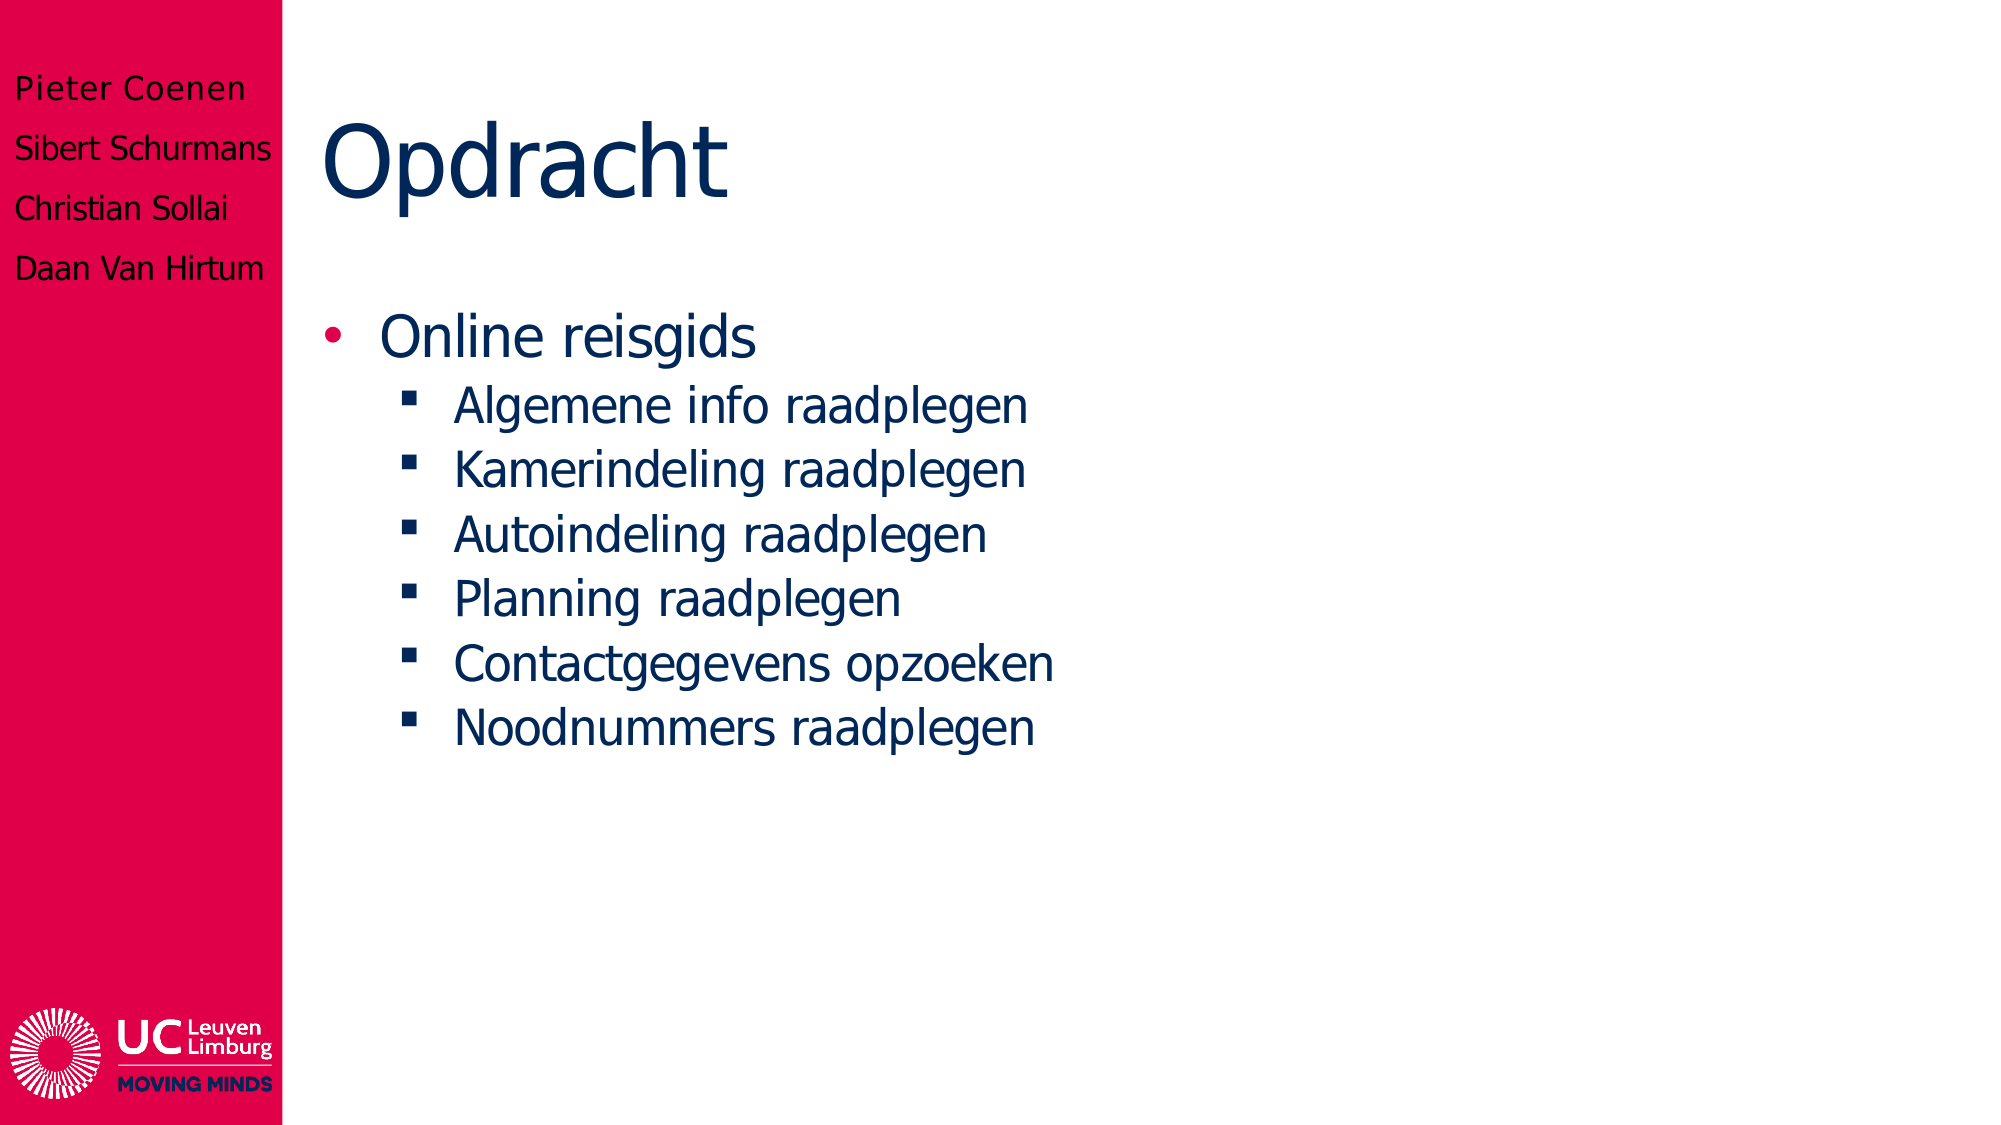

Pieter Coenen
Sibert Schurmans
Christian Sollai
Daan Van Hirtum
# Opdracht
Online reisgids
Algemene info raadplegen
Kamerindeling raadplegen
Autoindeling raadplegen
Planning raadplegen
Contactgegevens opzoeken
Noodnummers raadplegen